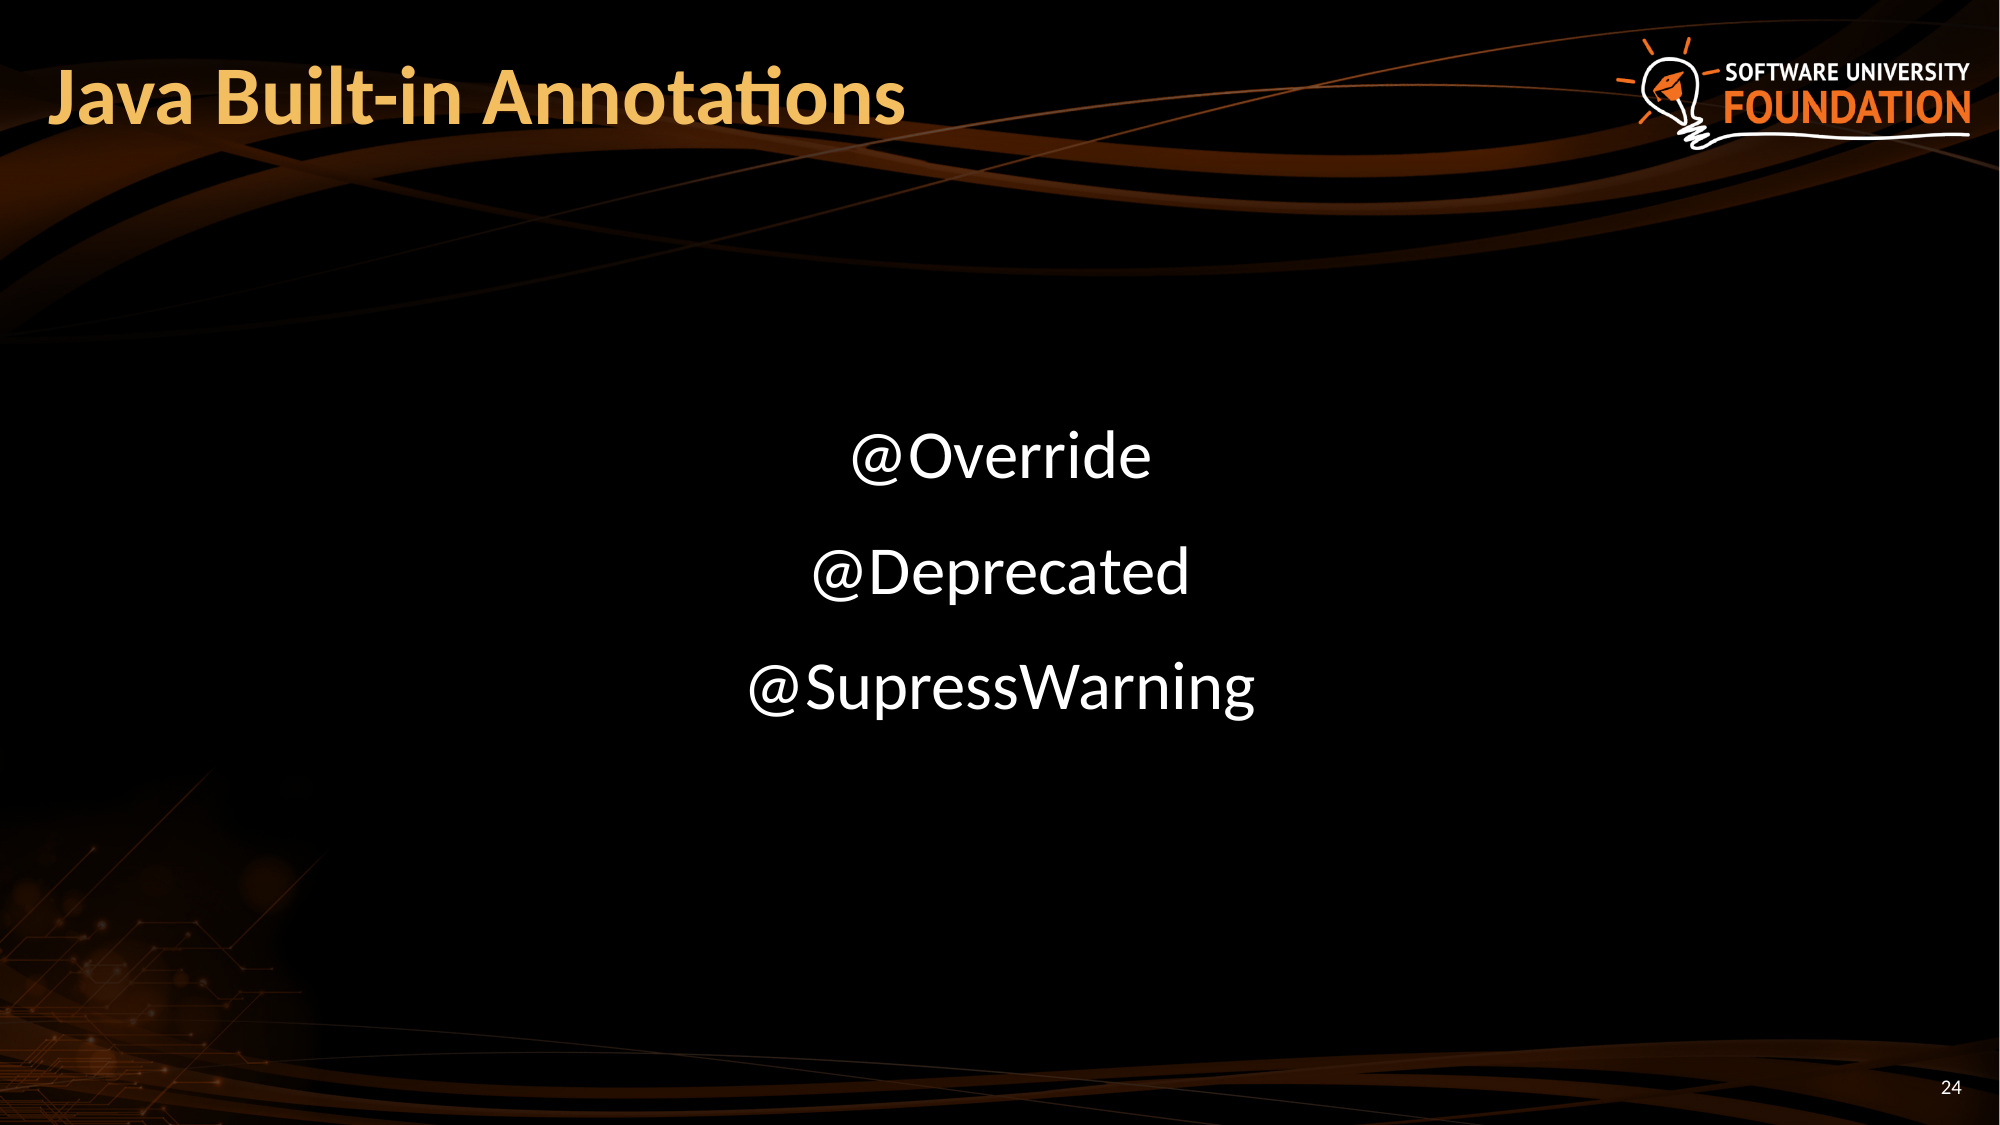

# Java Built-in Annotations
@Override
@Deprecated
@SupressWarning
24